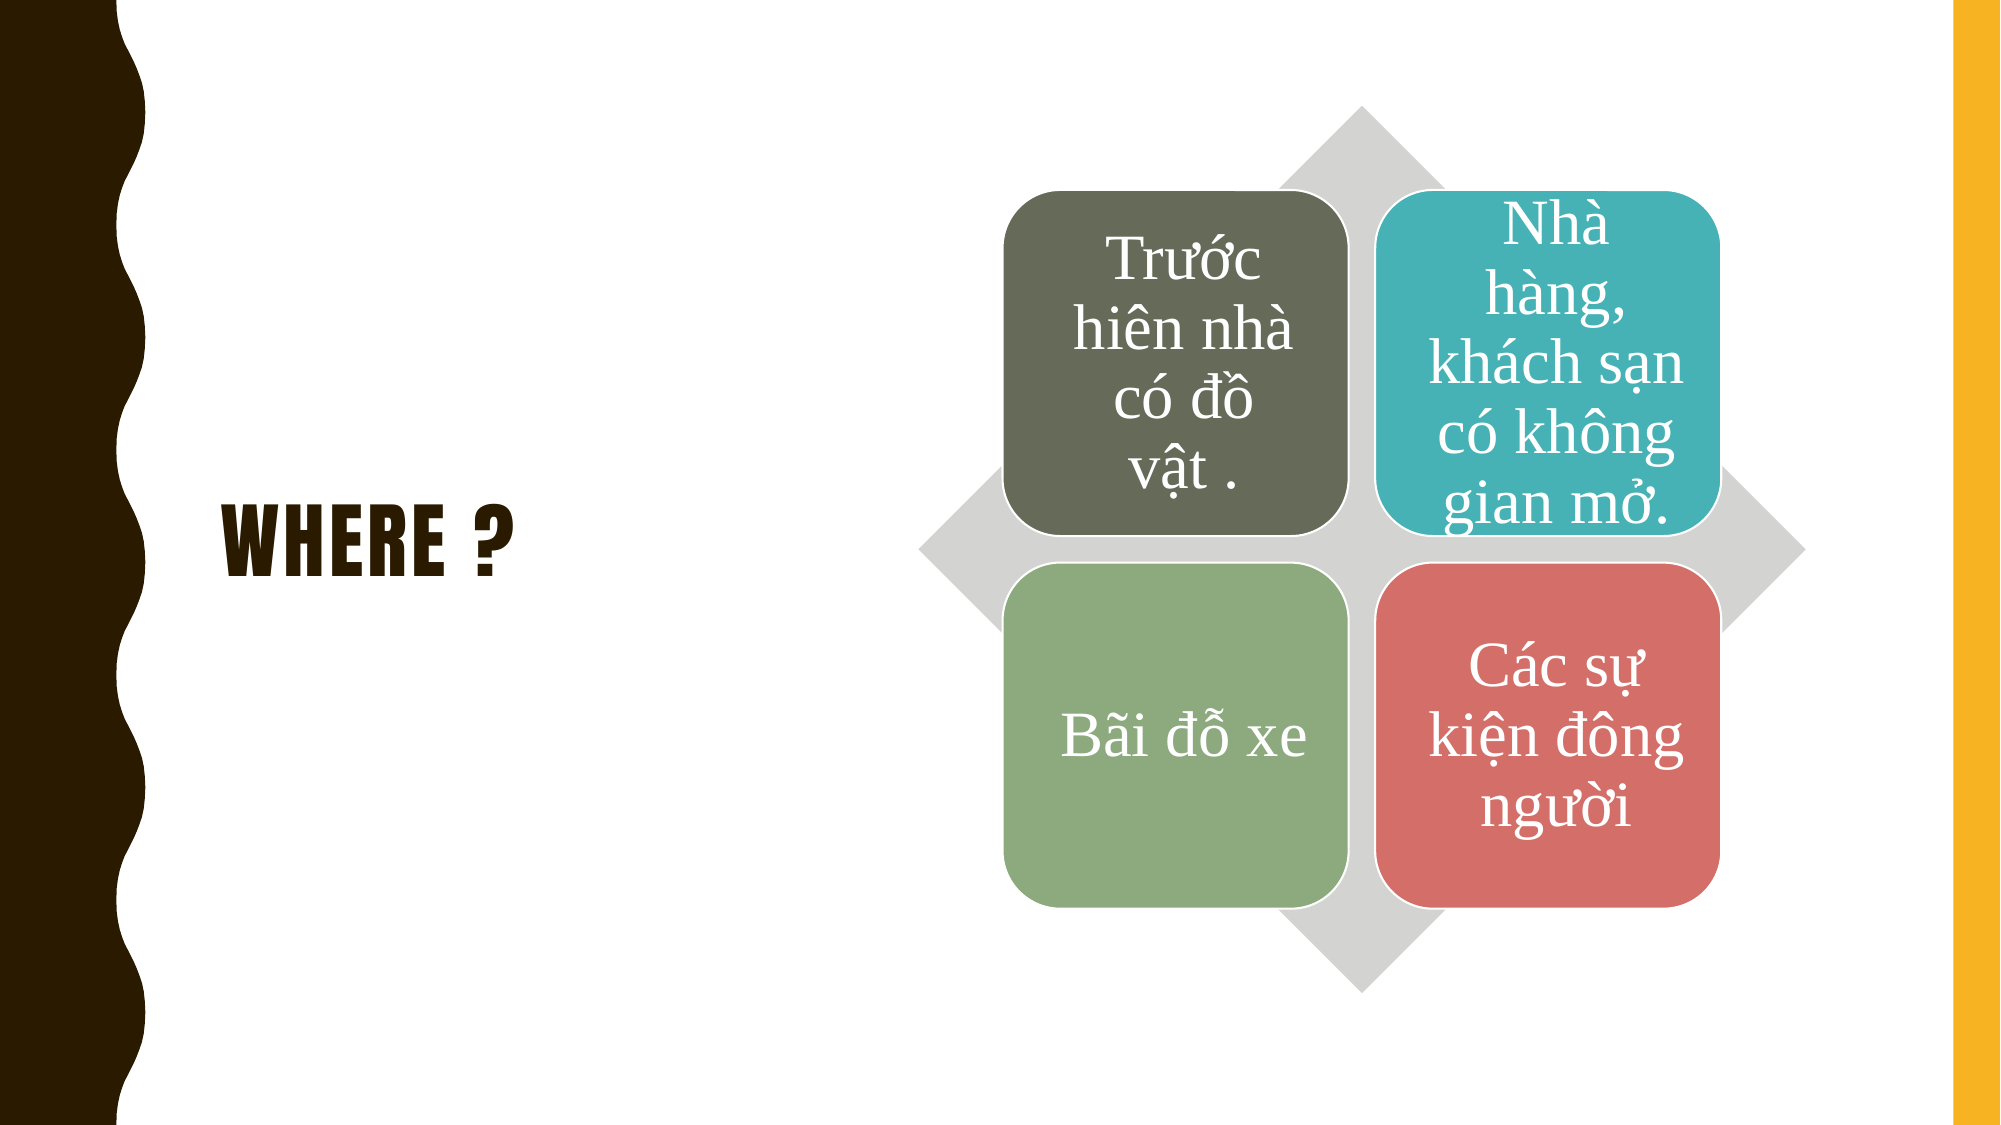

# WHERE ?
Trước hiên nhà có đồ vật .
Nhà hàng, khách sạn có không gian mở.
Bãi đỗ xe
Các sự kiện đông người